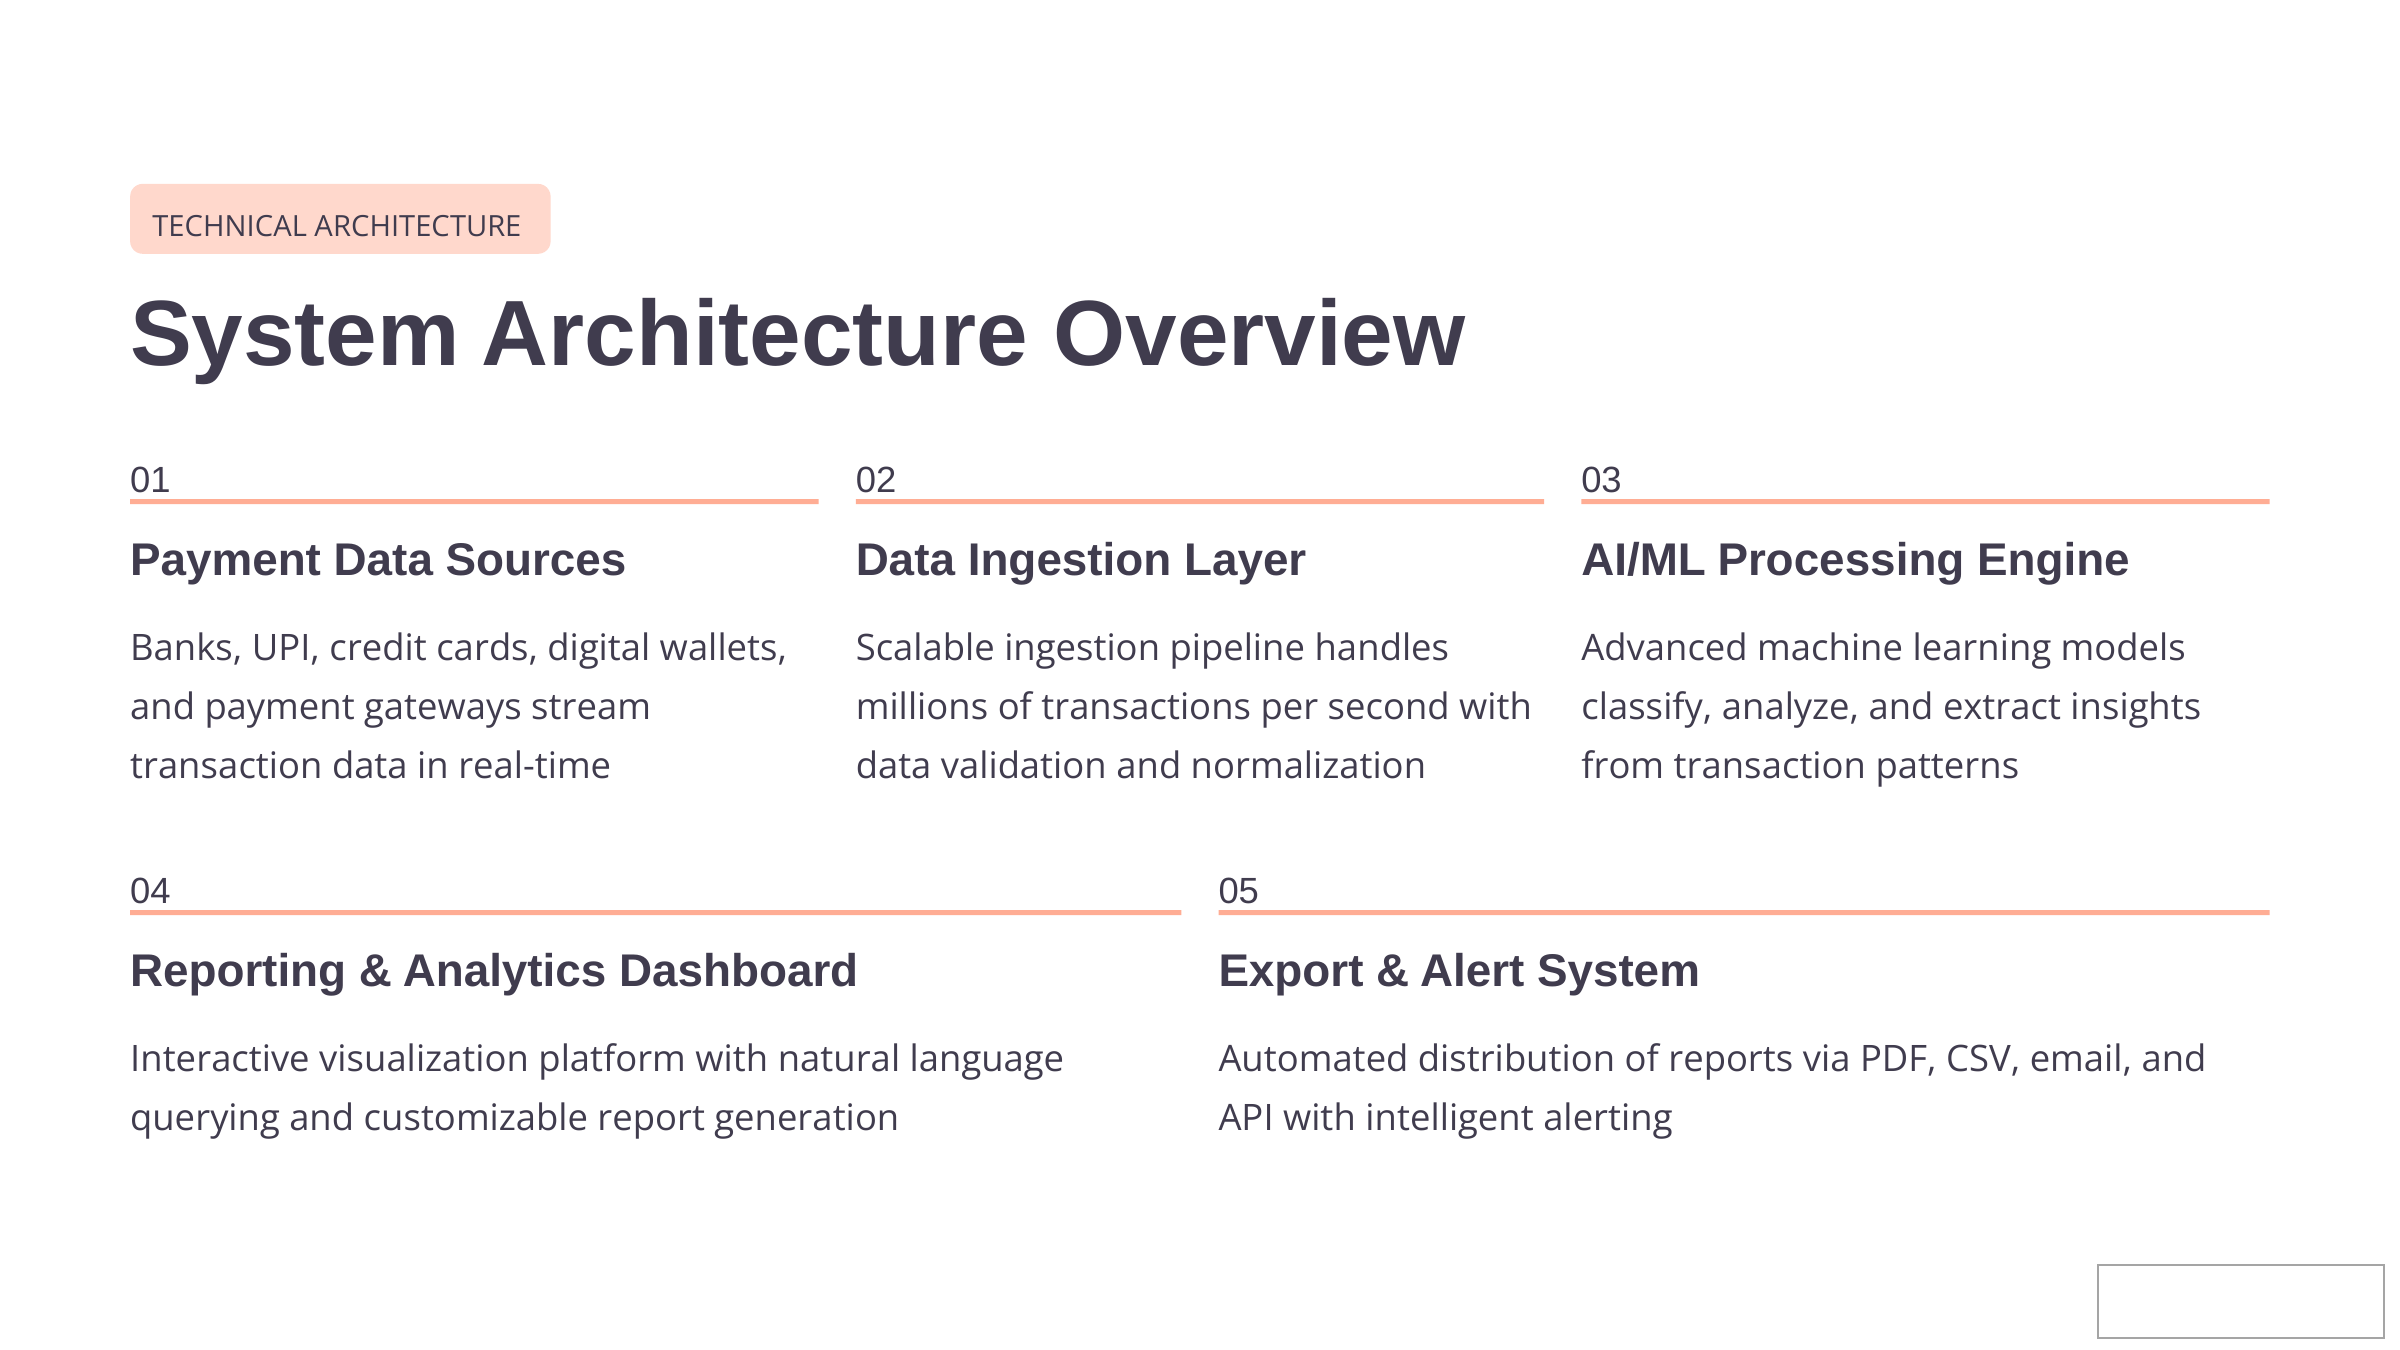

TECHNICAL ARCHITECTURE
System Architecture Overview
01
02
03

Payment Data Sources
Data Ingestion Layer
AI/ML Processing Engine
Banks, UPI, credit cards, digital wallets, and payment gateways stream transaction data in real-time
Scalable ingestion pipeline handles millions of transactions per second with data validation and normalization
Advanced machine learning models classify, analyze, and extract insights from transaction patterns
04
05

Reporting & Analytics Dashboard
Export & Alert System
Interactive visualization platform with natural language querying and customizable report generation
Automated distribution of reports via PDF, CSV, email, and API with intelligent alerting